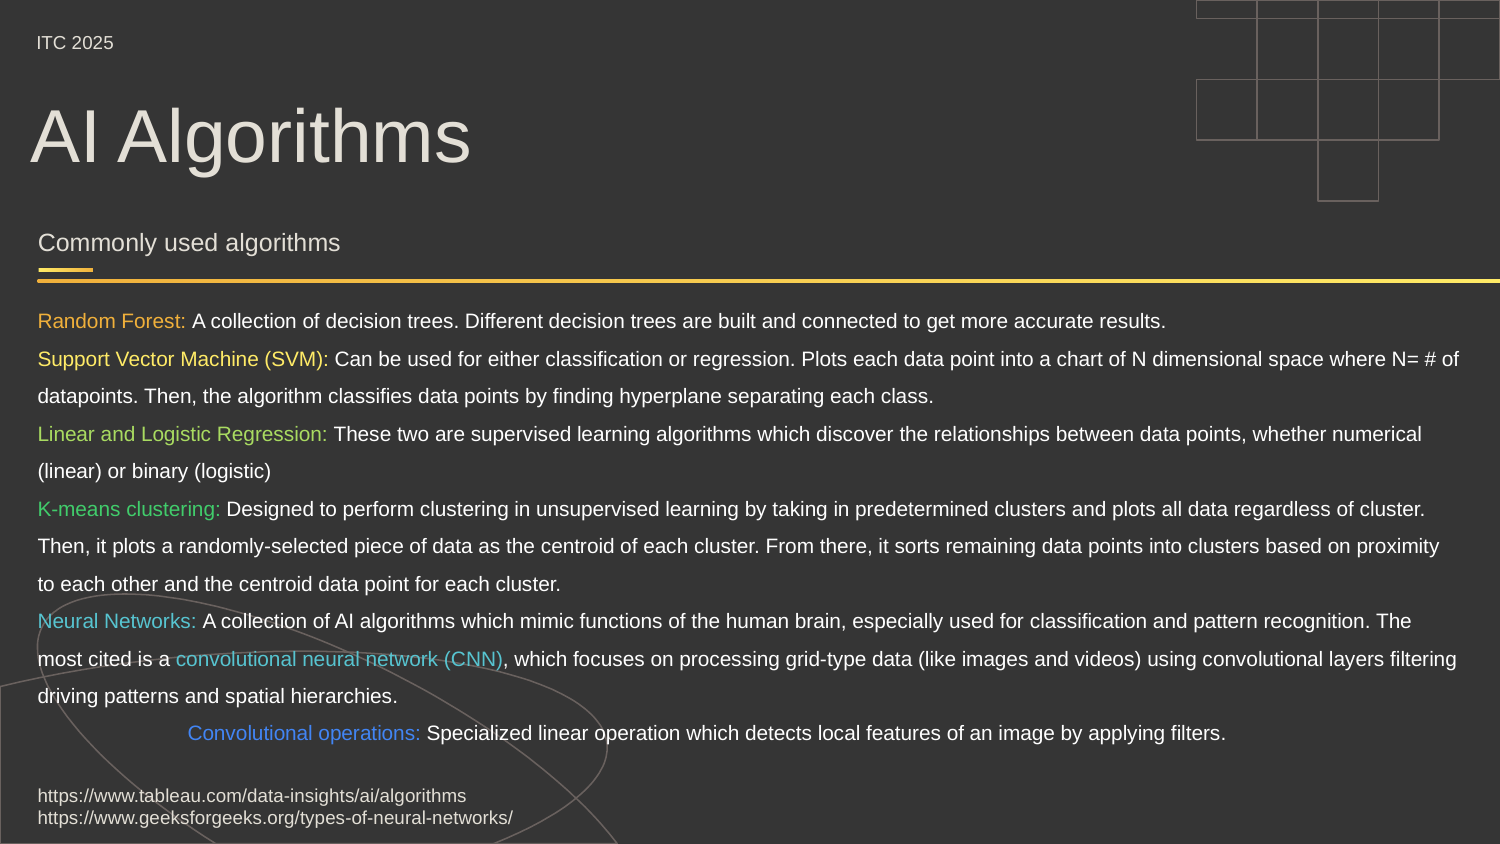

ITC 2025
AI Algorithms
# Commonly used algorithms

Random Forest: A collection of decision trees. Different decision trees are built and connected to get more accurate results.
Support Vector Machine (SVM): Can be used for either classification or regression. Plots each data point into a chart of N dimensional space where N= # of datapoints. Then, the algorithm classifies data points by finding hyperplane separating each class.
Linear and Logistic Regression: These two are supervised learning algorithms which discover the relationships between data points, whether numerical (linear) or binary (logistic)
K-means clustering: Designed to perform clustering in unsupervised learning by taking in predetermined clusters and plots all data regardless of cluster. Then, it plots a randomly-selected piece of data as the centroid of each cluster. From there, it sorts remaining data points into clusters based on proximity to each other and the centroid data point for each cluster.
Neural Networks: A collection of AI algorithms which mimic functions of the human brain, especially used for classification and pattern recognition. The most cited is a convolutional neural network (CNN), which focuses on processing grid-type data (like images and videos) using convolutional layers filtering driving patterns and spatial hierarchies.
	Convolutional operations: Specialized linear operation which detects local features of an image by applying filters.
https://www.tableau.com/data-insights/ai/algorithms
https://www.geeksforgeeks.org/types-of-neural-networks/